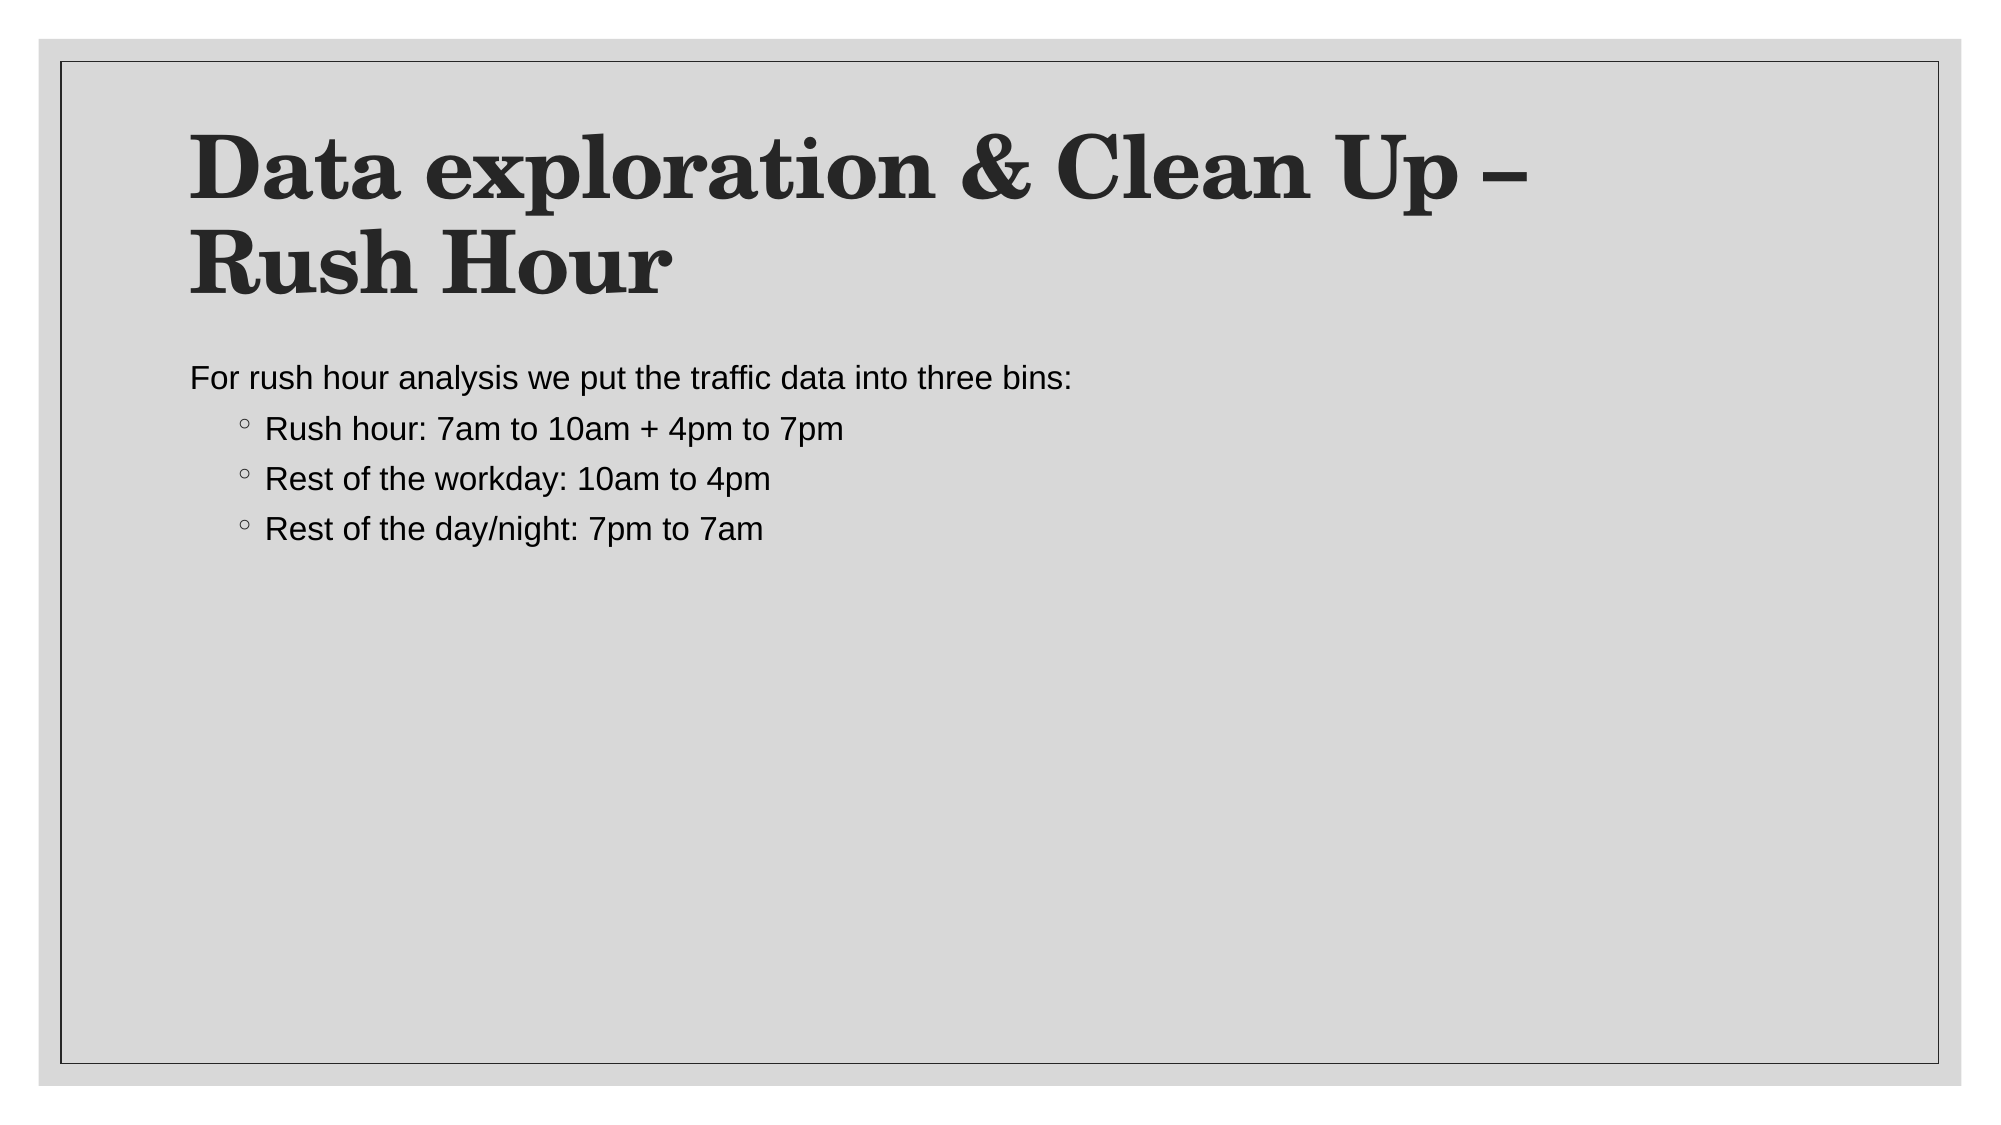

# Data exploration & Clean Up – Rush Hour
For rush hour analysis we put the traffic data into three bins:
Rush hour: 7am to 10am + 4pm to 7pm
Rest of the workday: 10am to 4pm
Rest of the day/night: 7pm to 7am